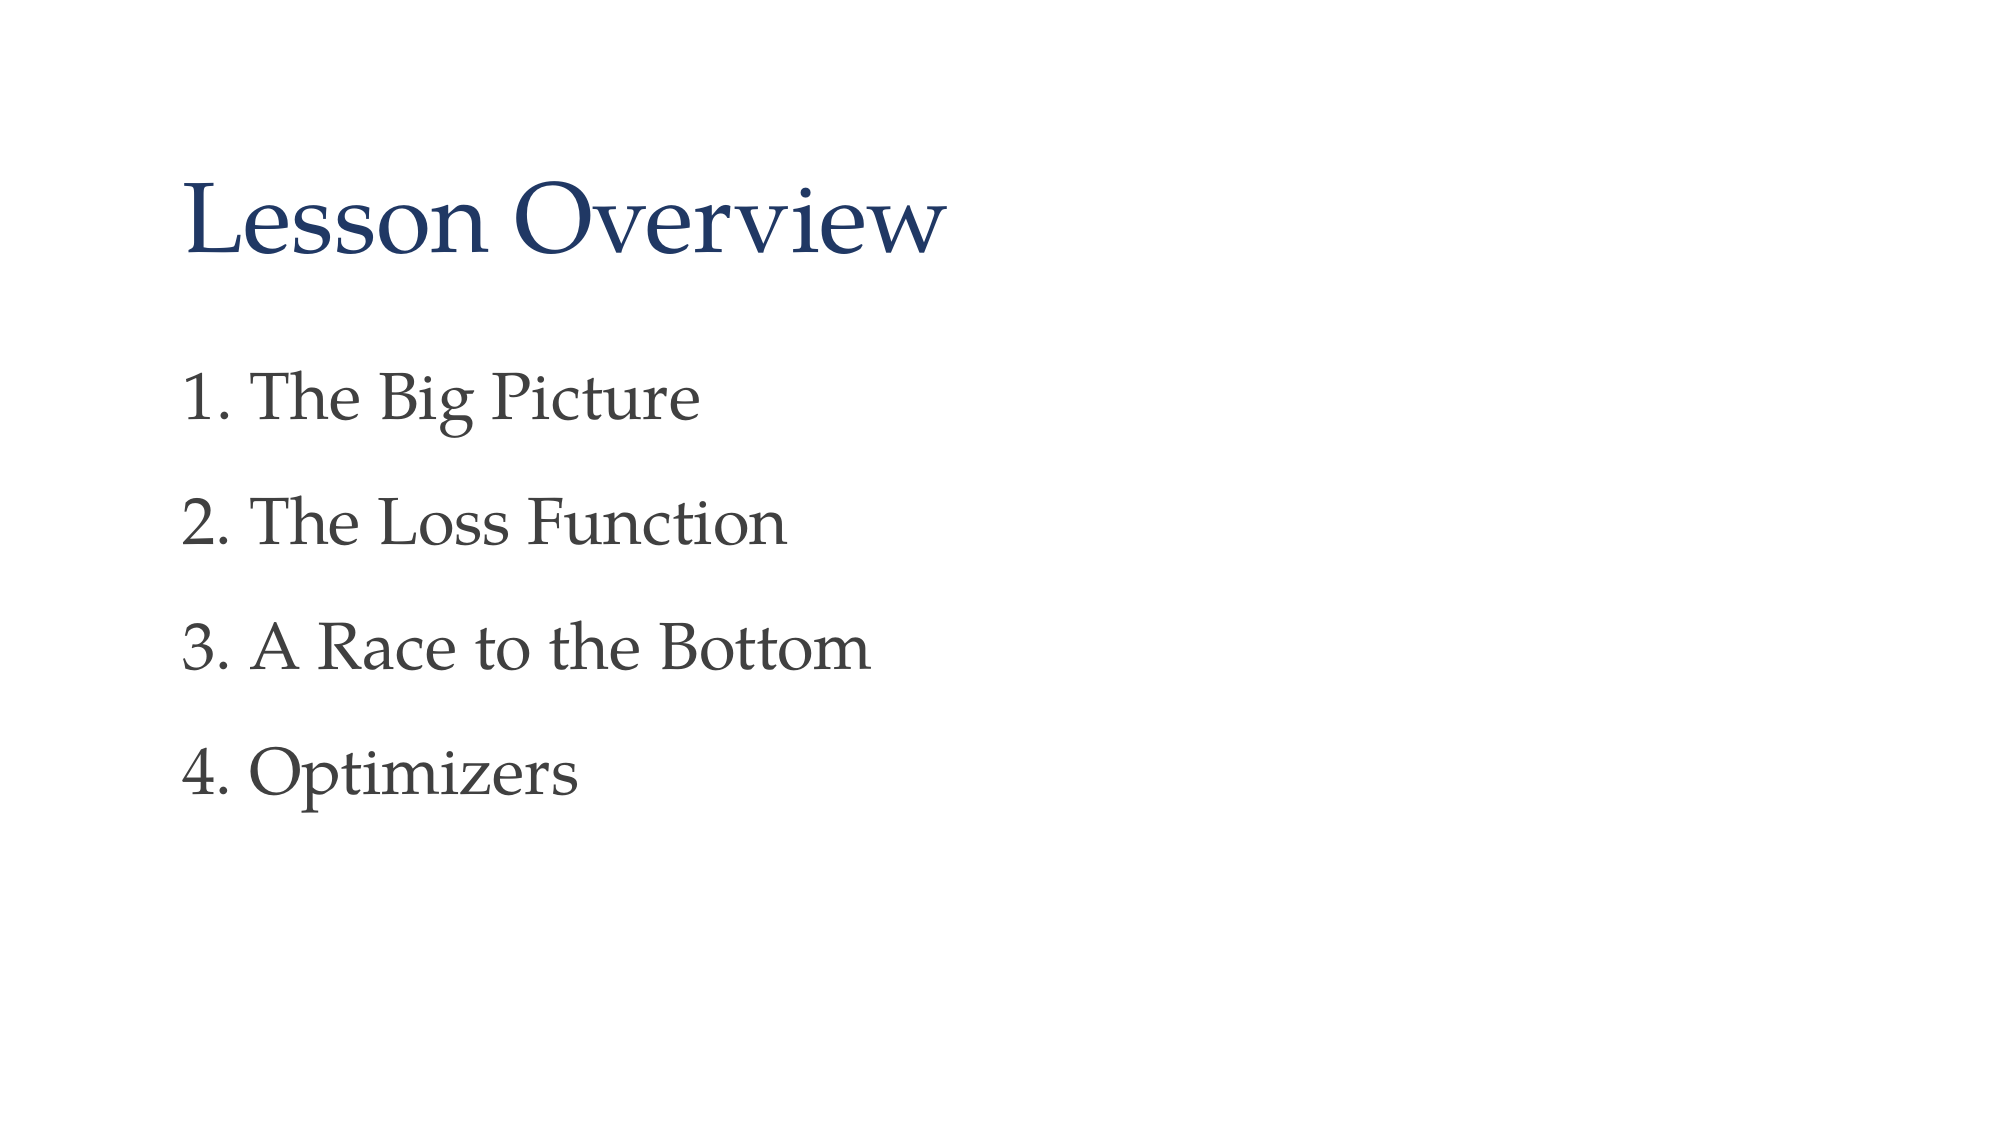

Lesson Overview
1. The Big Picture
2. The Loss Function
3. A Race to the Bottom
4. Optimizers